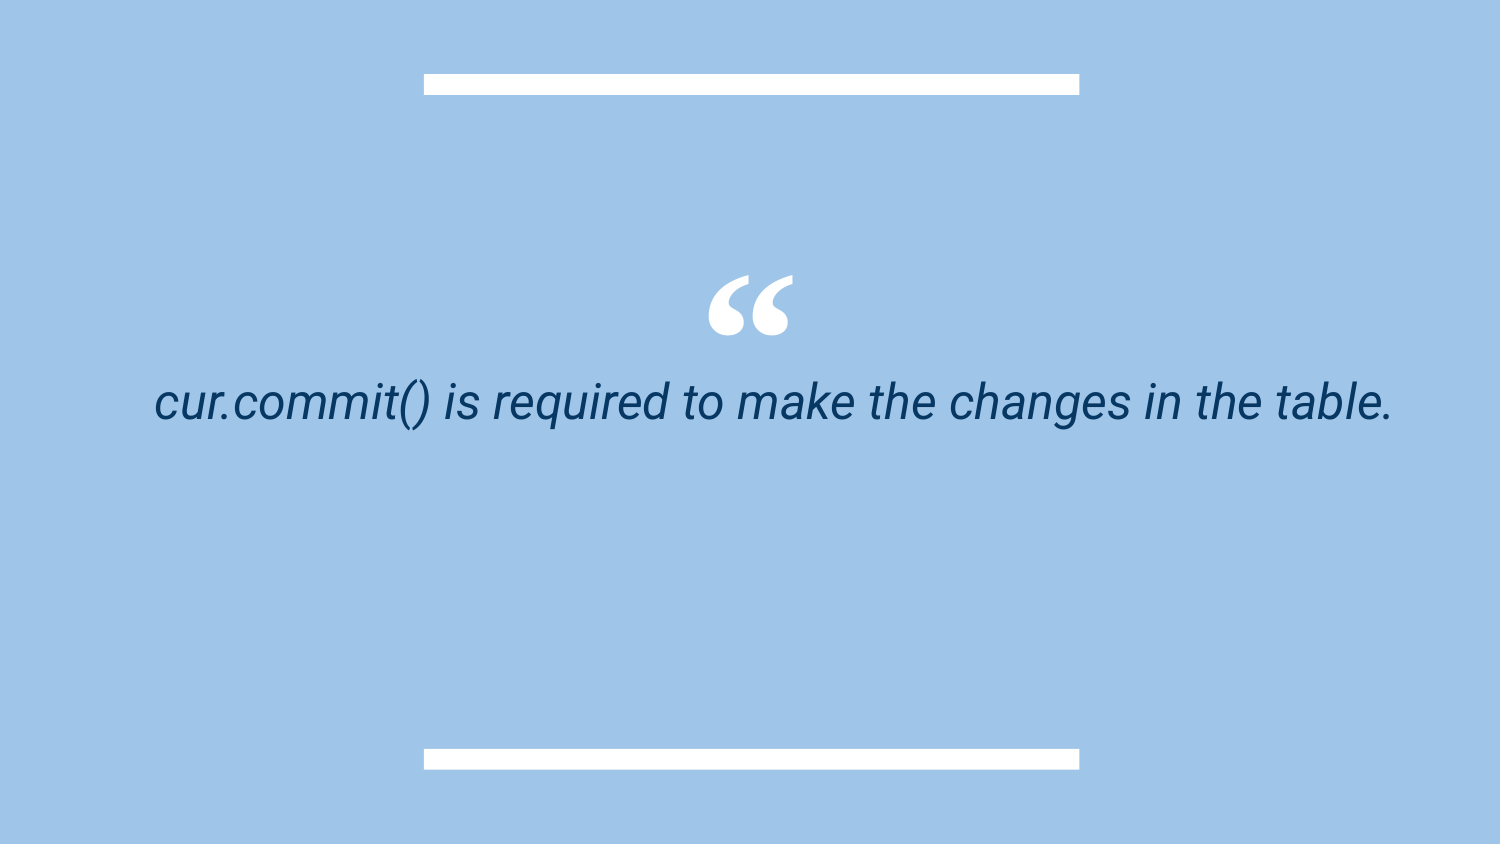

cur.commit() is required to make the changes in the table.